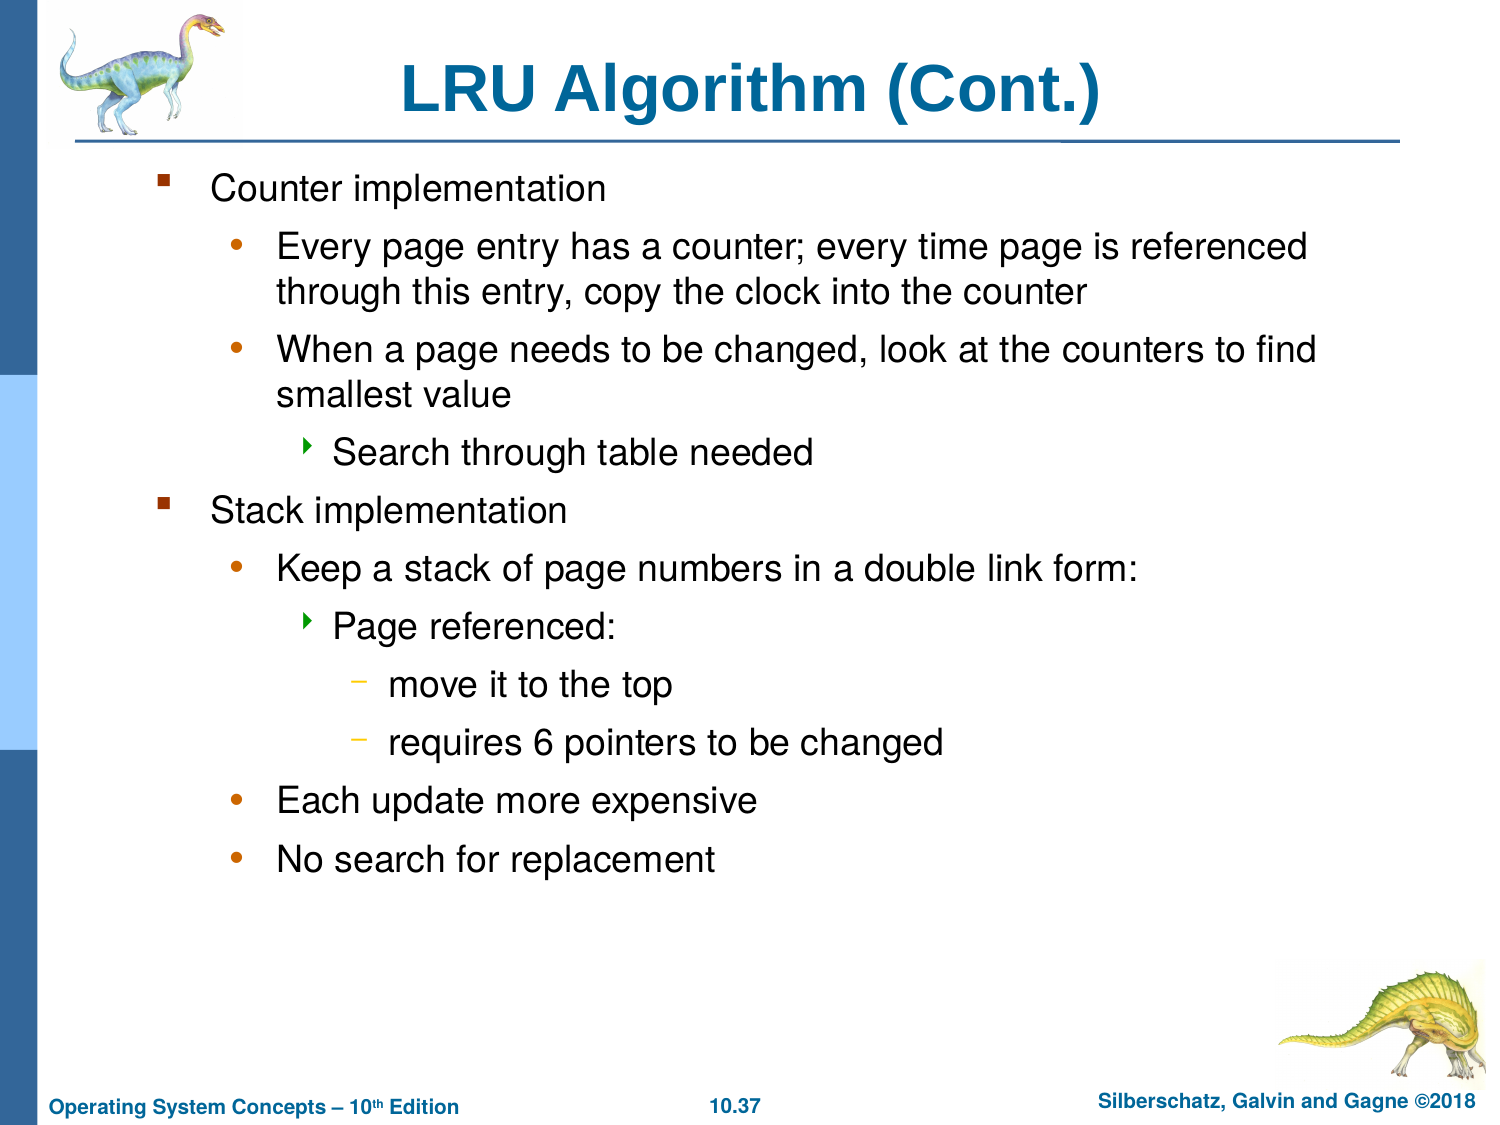

# LRU Algorithm (Cont.)
Counter implementation
Every page entry has a counter; every time page is referenced through this entry, copy the clock into the counter
When a page needs to be changed, look at the counters to find smallest value
Search through table needed
Stack implementation
Keep a stack of page numbers in a double link form:
Page referenced:
move it to the top
requires 6 pointers to be changed
Each update more expensive
No search for replacement